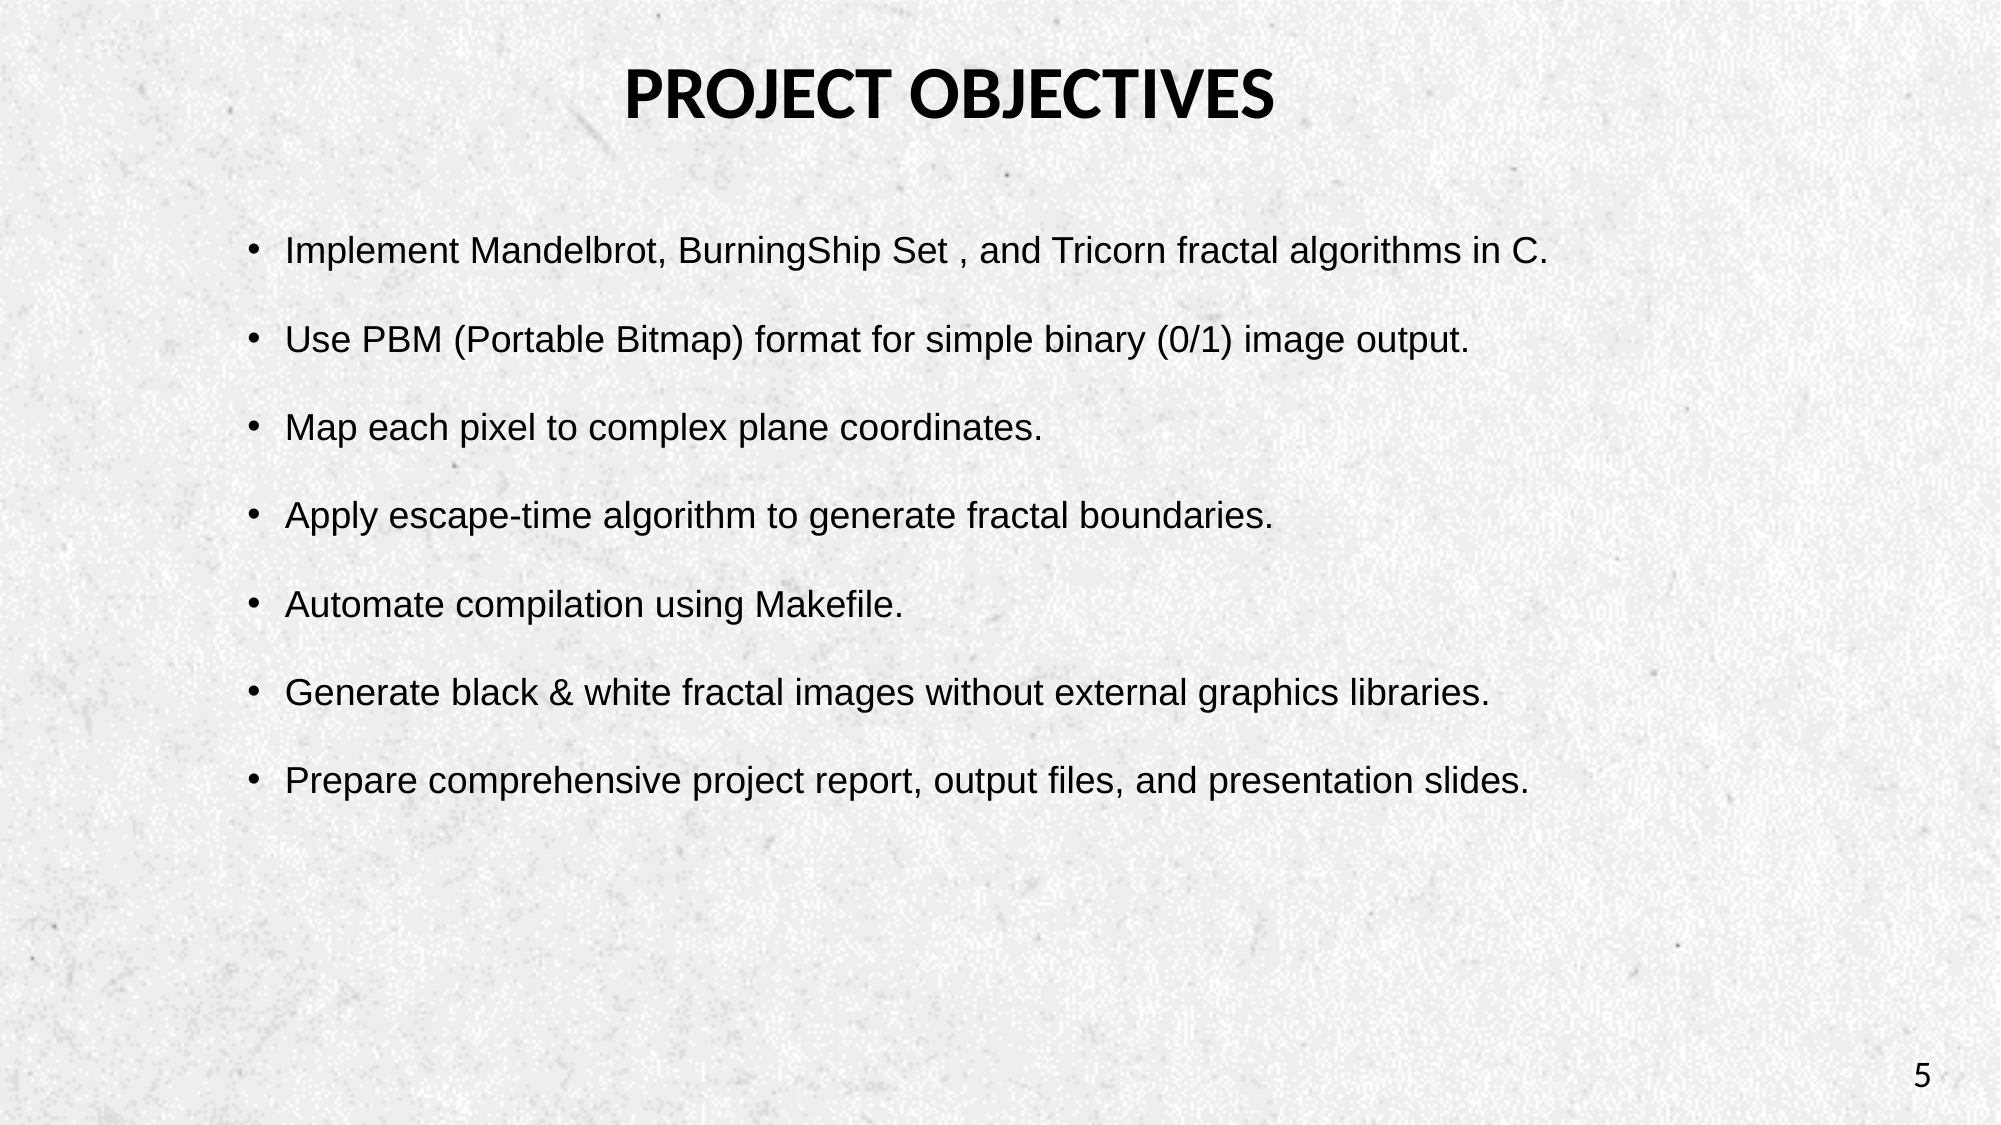

Project Objectives
Implement Mandelbrot, BurningShip Set , and Tricorn fractal algorithms in C.
Use PBM (Portable Bitmap) format for simple binary (0/1) image output.
Map each pixel to complex plane coordinates.
Apply escape-time algorithm to generate fractal boundaries.
Automate compilation using Makefile.
Generate black & white fractal images without external graphics libraries.
Prepare comprehensive project report, output files, and presentation slides.

5